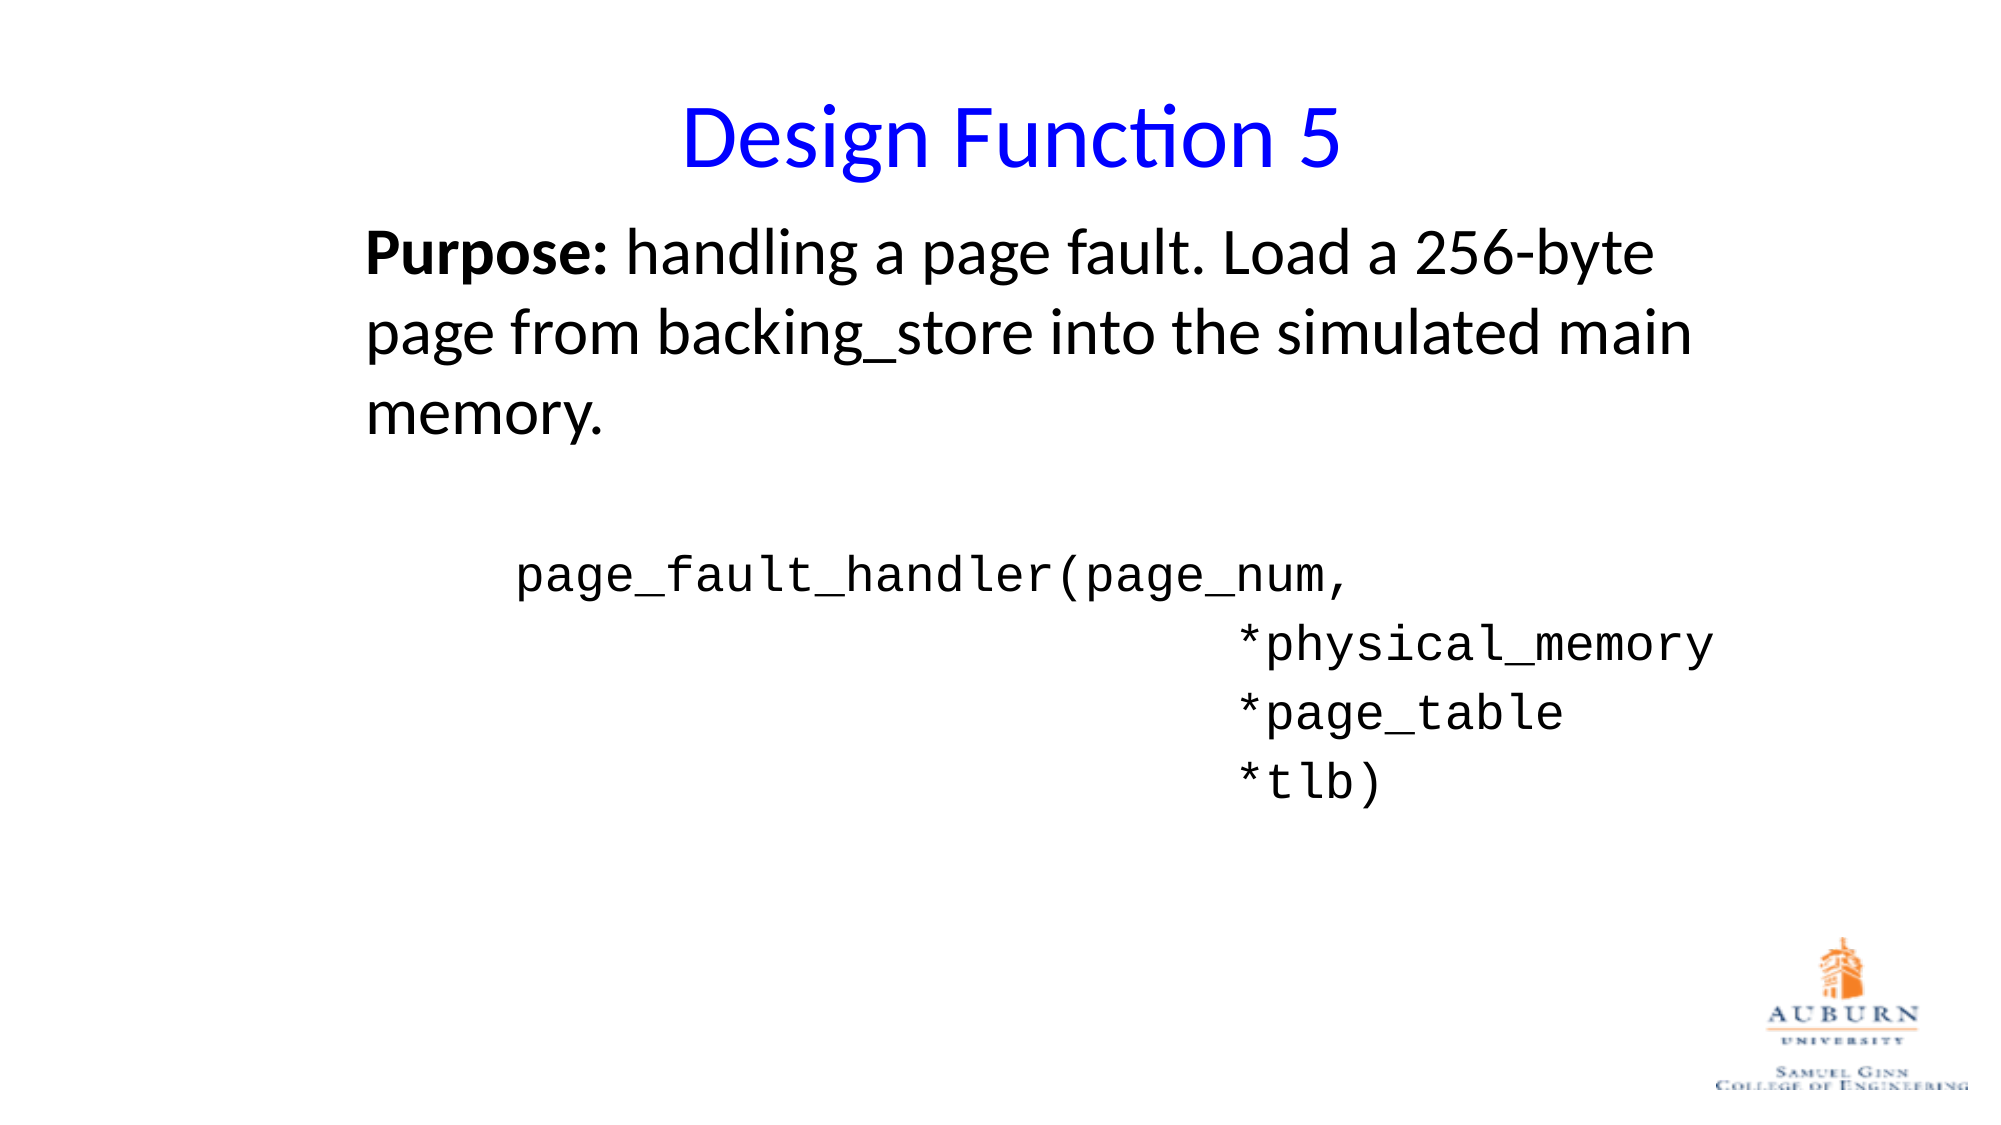

# Design Function 5
Purpose: handling a page fault. Load a 256-byte page from backing_store into the simulated main memory.

page_fault_handler(page_num,
    		    *physical_memory
   		    *page_table
   		    *tlb)